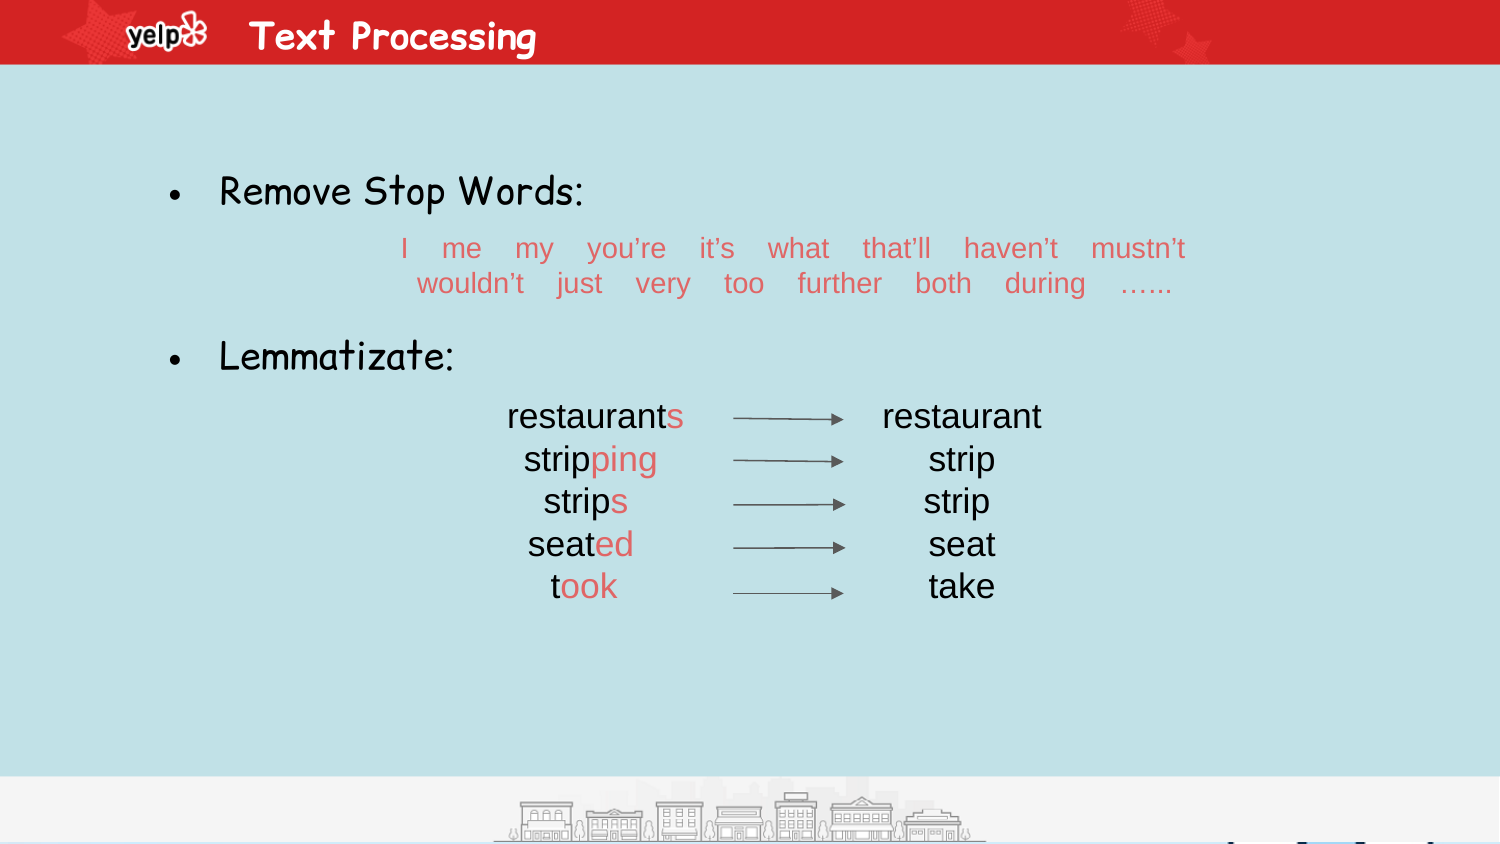

Text Processing
Remove Stop Words:

Lemmatizate:

I    me    my    you’re    it’s    what    that’ll    haven’t    mustn’t   wouldn’t    just    very    too    further    both    during    …...
restaurants
stripping
strips
seated
took

restaurant
strip
strip
seat
take